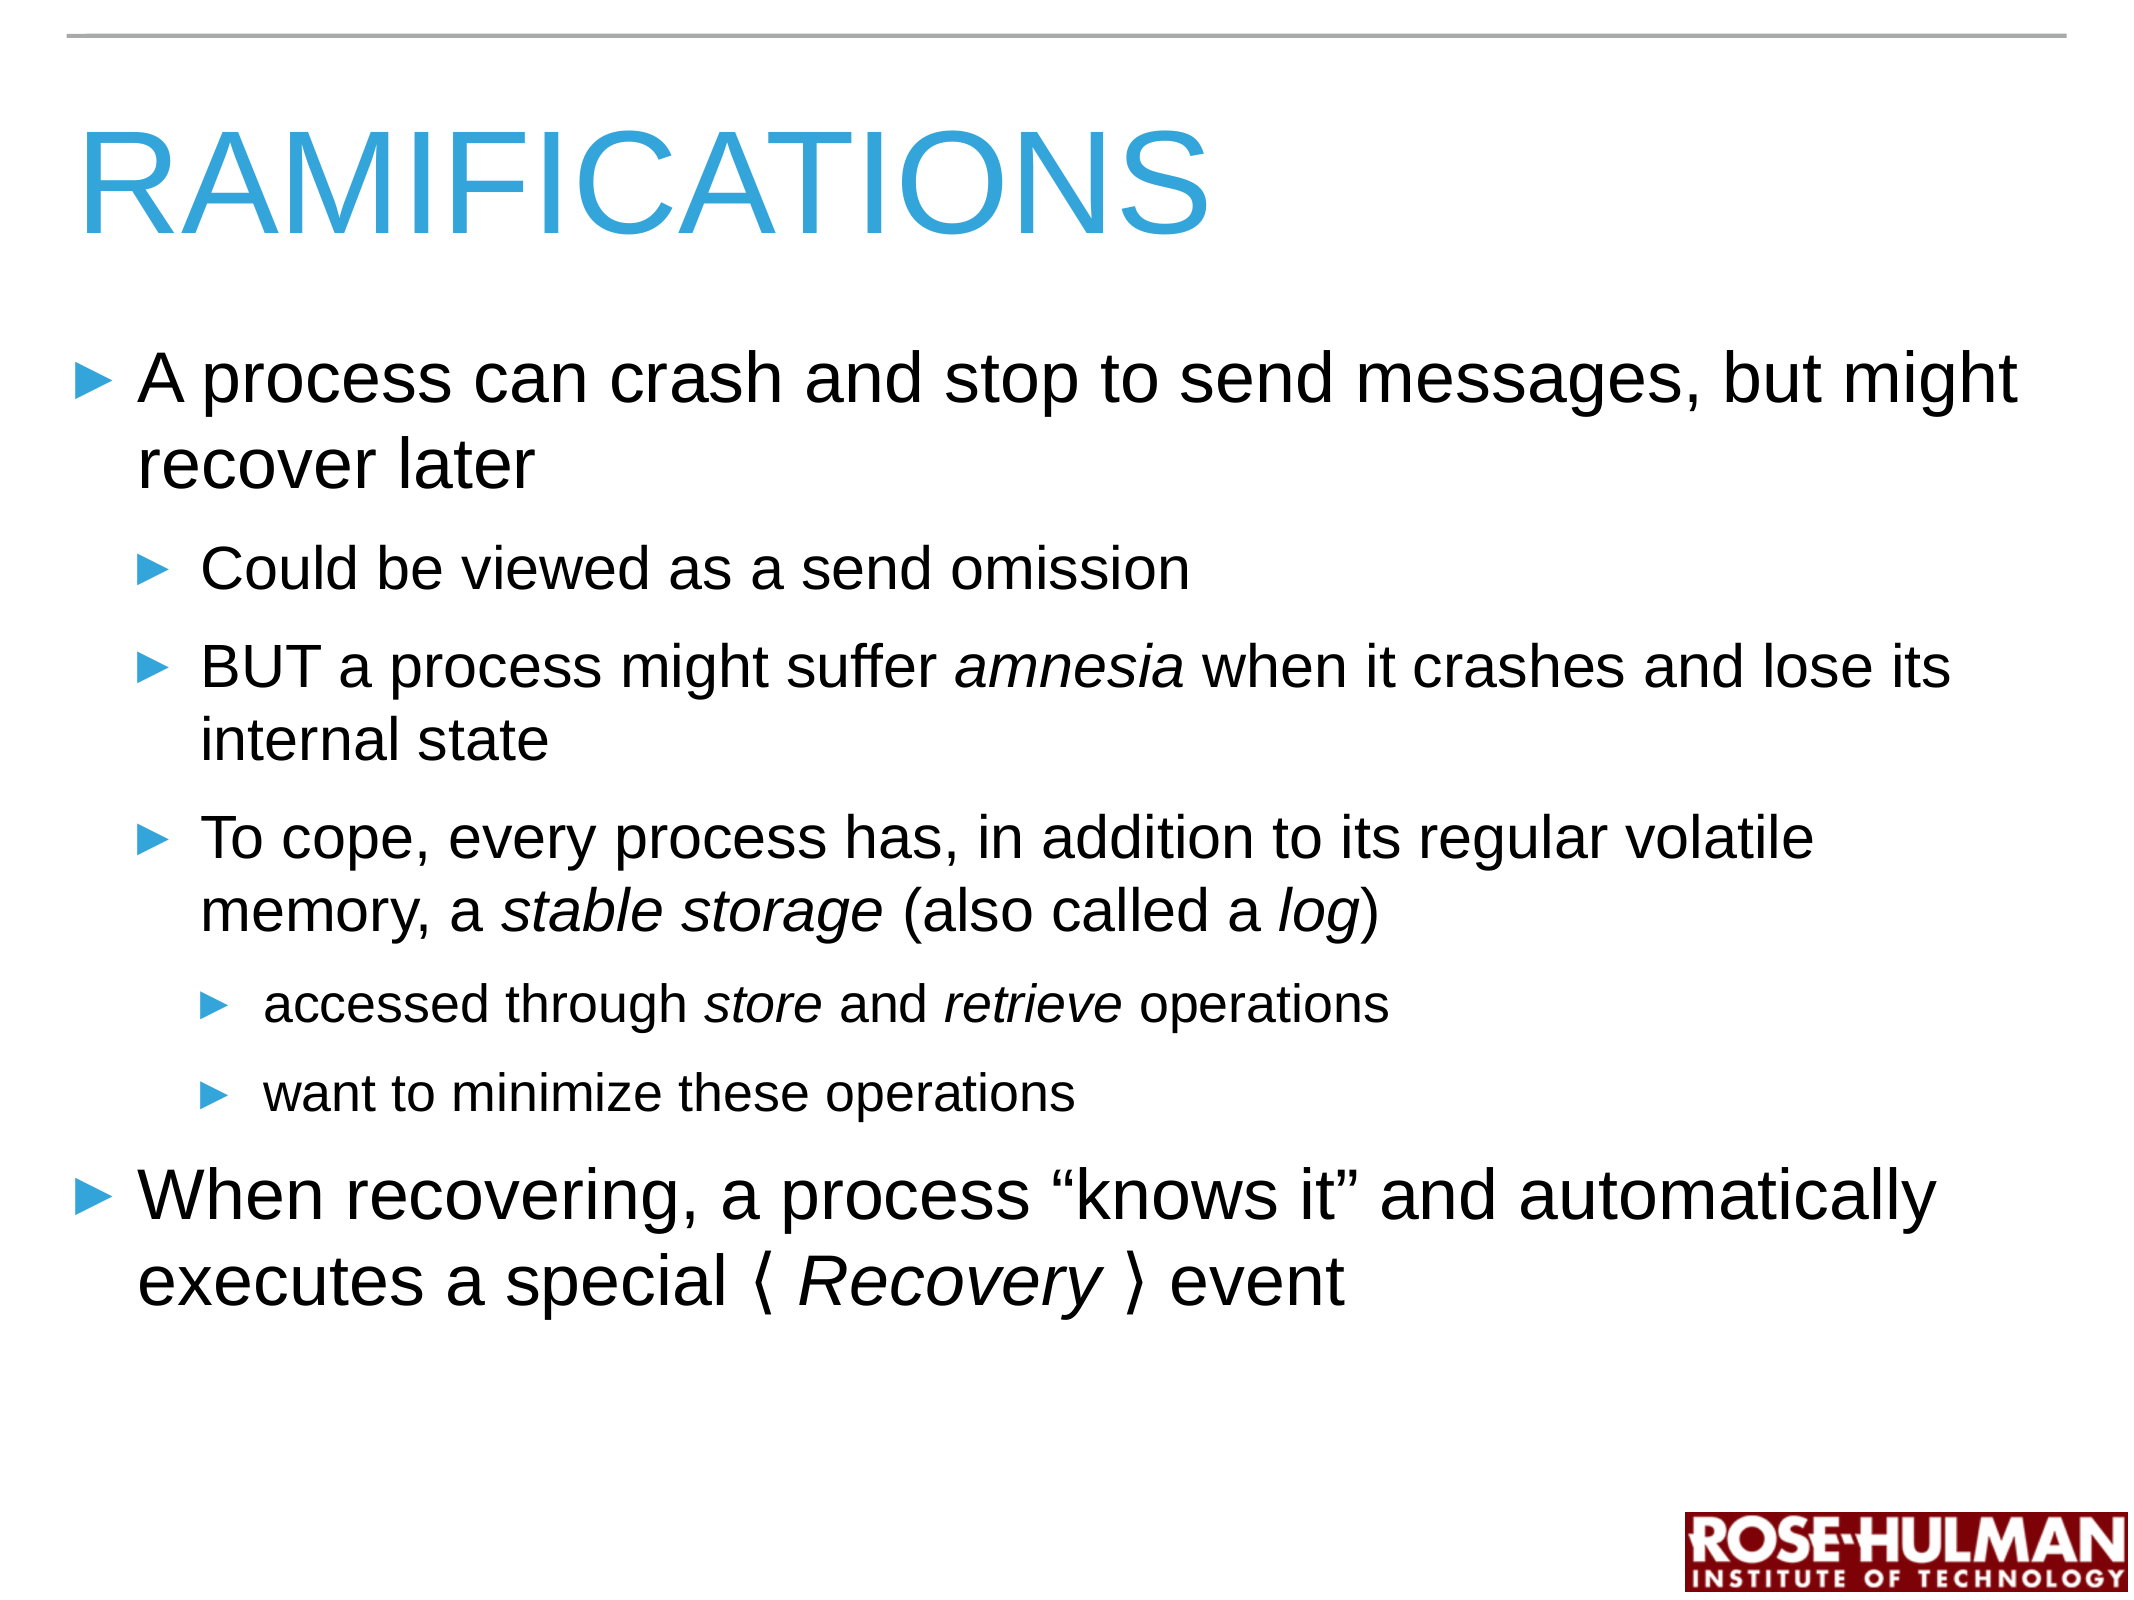

# ramifications
A process can crash and stop to send messages, but might recover later
Could be viewed as a send omission
BUT a process might suffer amnesia when it crashes and lose its internal state
To cope, every process has, in addition to its regular volatile memory, a stable storage (also called a log)
accessed through store and retrieve operations
want to minimize these operations
When recovering, a process “knows it” and automatically executes a special ⟨ Recovery ⟩ event
26